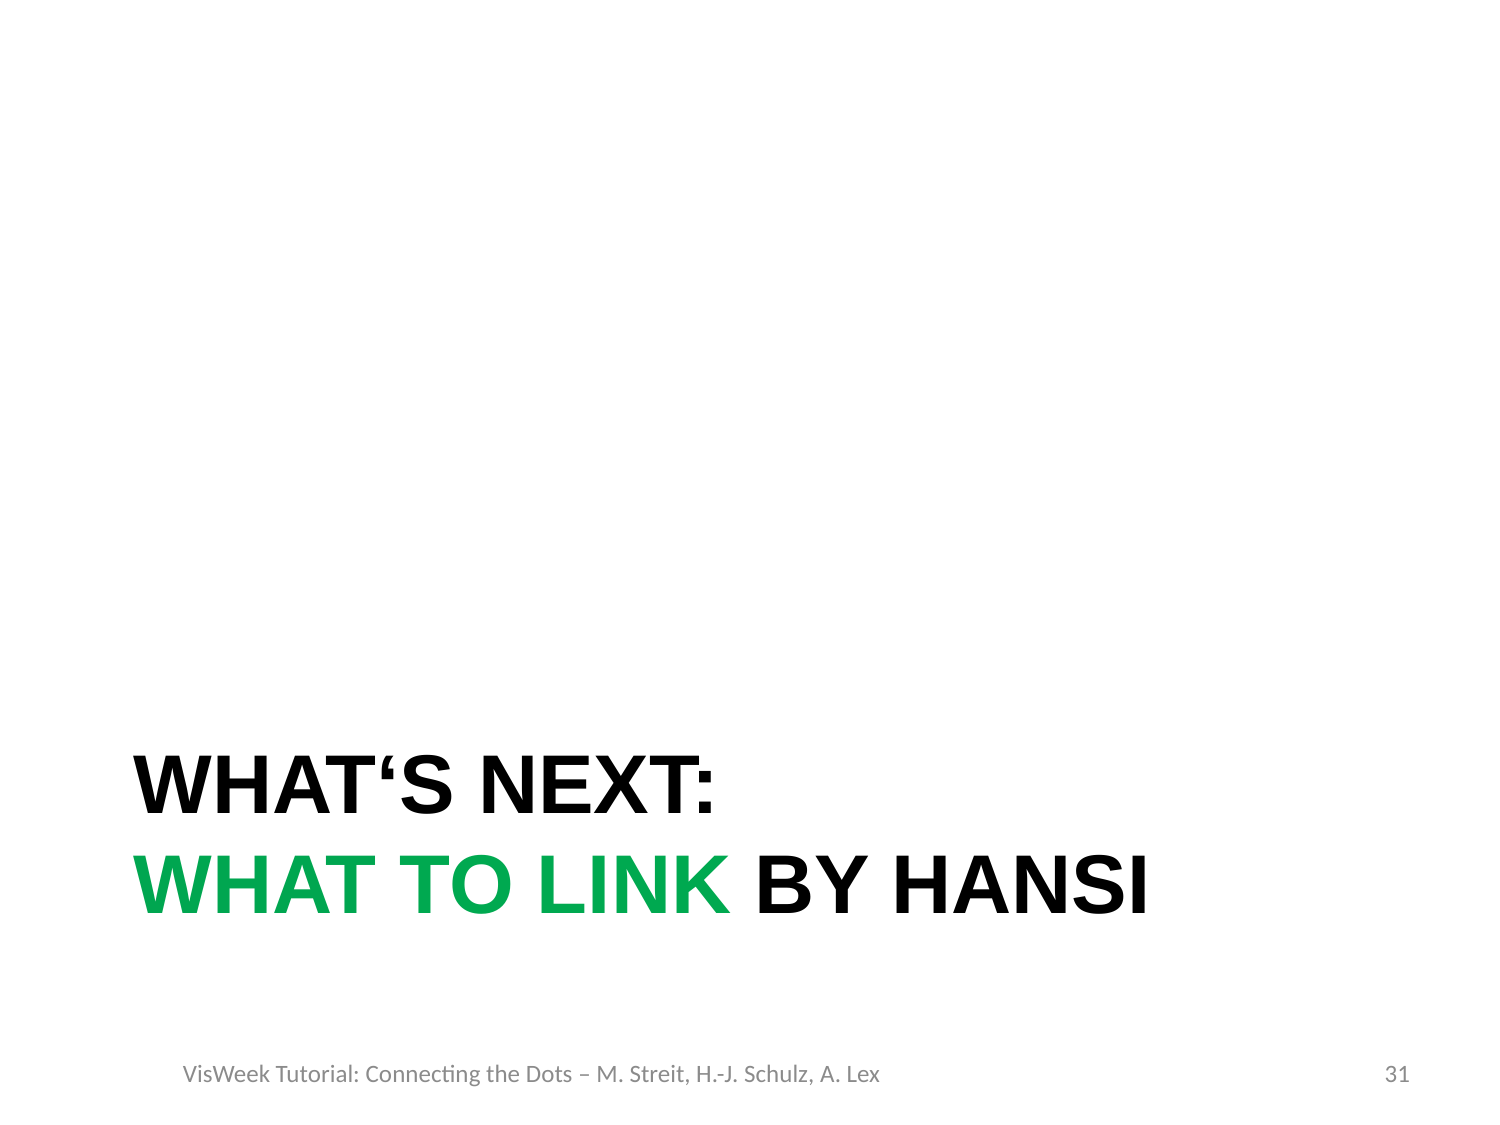

# What‘s Next: What to Link by HANSI
VisWeek Tutorial: Connecting the Dots – M. Streit, H.-J. Schulz, A. Lex
31